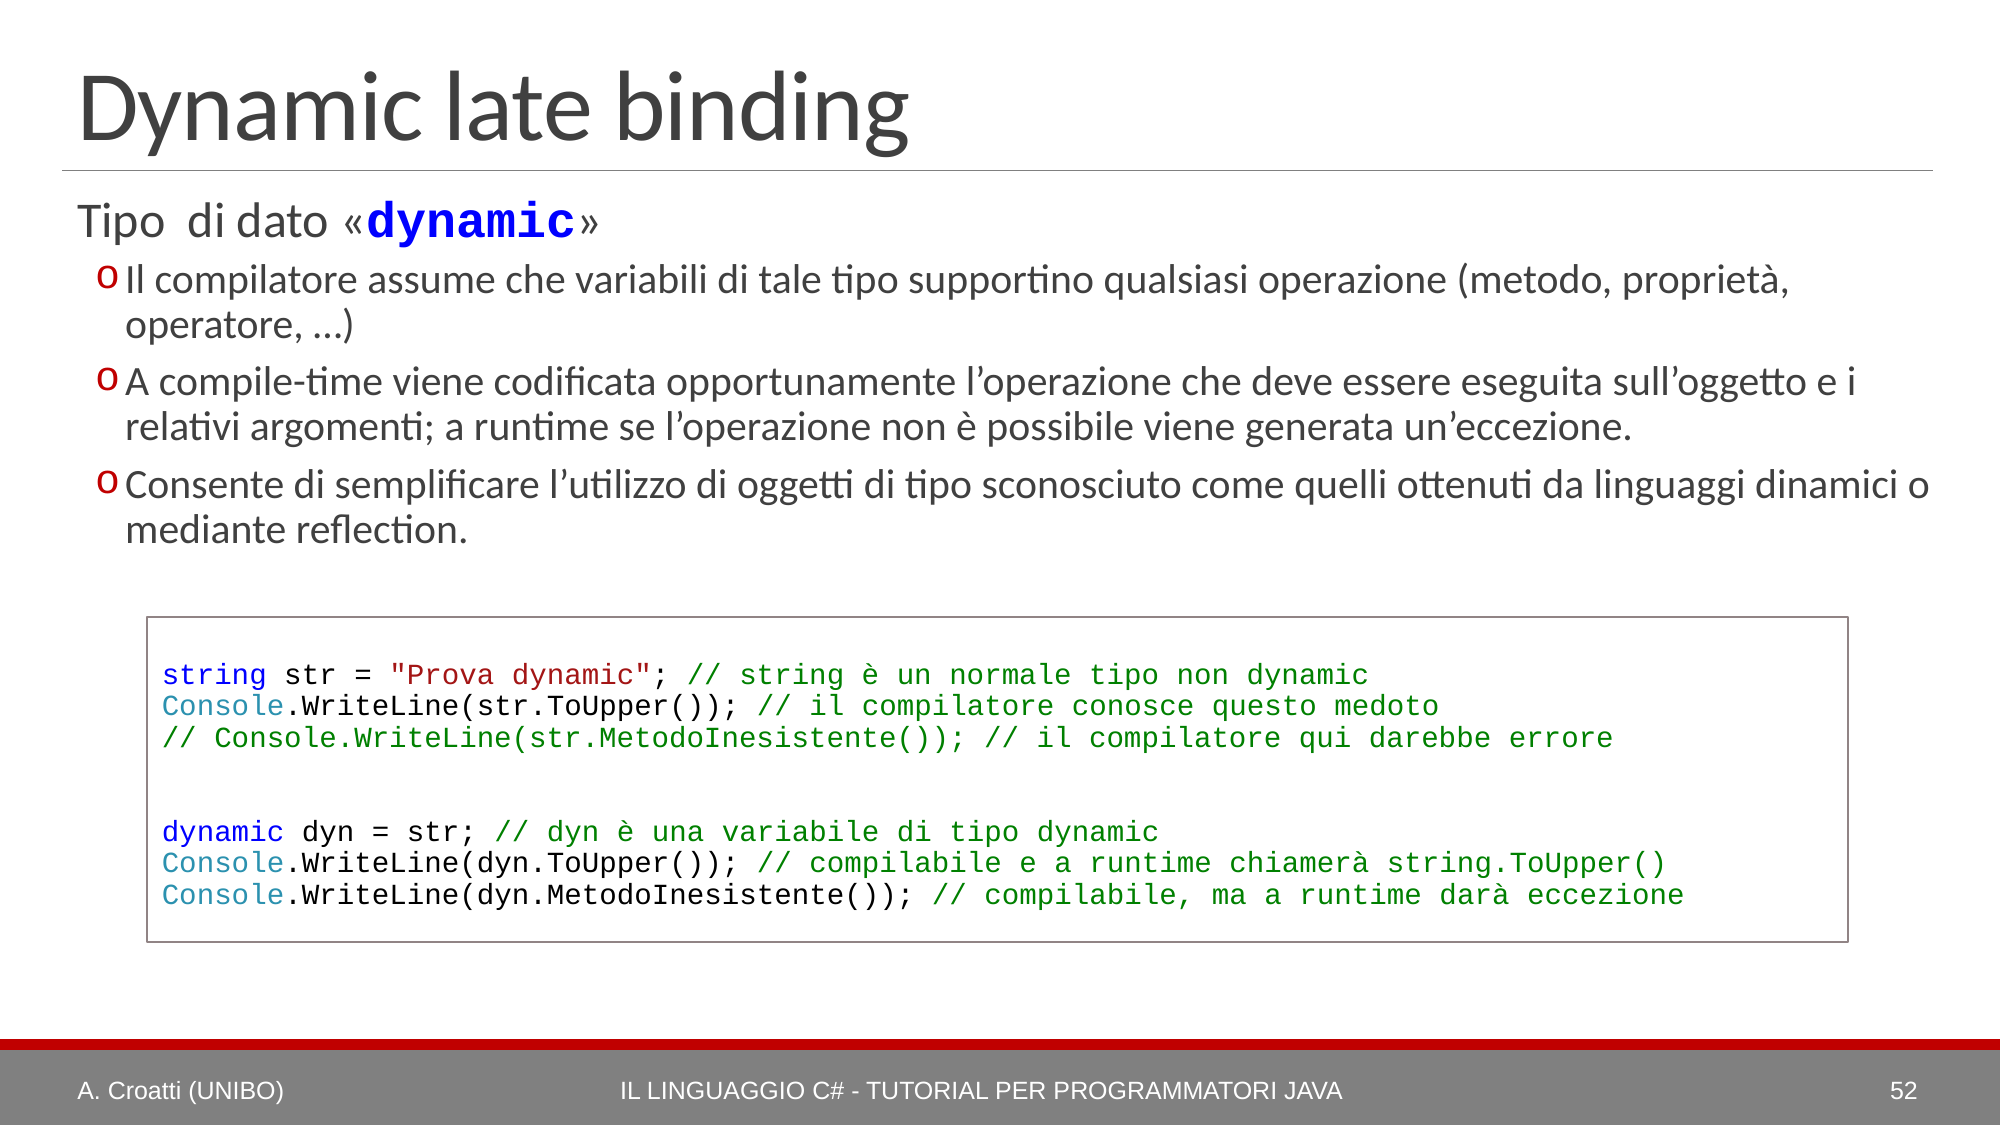

# Dynamic late binding
Tipo  di dato «dynamic»
Il compilatore assume che variabili di tale tipo supportino qualsiasi operazione (metodo, proprietà, operatore, …)
A compile-time viene codificata opportunamente l’operazione che deve essere eseguita sull’oggetto e i relativi argomenti; a runtime se l’operazione non è possibile viene generata un’eccezione.
Consente di semplificare l’utilizzo di oggetti di tipo sconosciuto come quelli ottenuti da linguaggi dinamici o mediante reflection.

string str = "Prova dynamic"; // string è un normale tipo non dynamic
Console.WriteLine(str.ToUpper()); // il compilatore conosce questo medoto
// Console.WriteLine(str.MetodoInesistente()); // il compilatore qui darebbe errore

dynamic dyn = str; // dyn è una variabile di tipo dynamic
Console.WriteLine(dyn.ToUpper()); // compilabile e a runtime chiamerà string.ToUpper()
Console.WriteLine(dyn.MetodoInesistente()); // compilabile, ma a runtime darà eccezione

A. Croatti (UNIBO)
Il Linguaggio C# - Tutorial per Programmatori Java
52